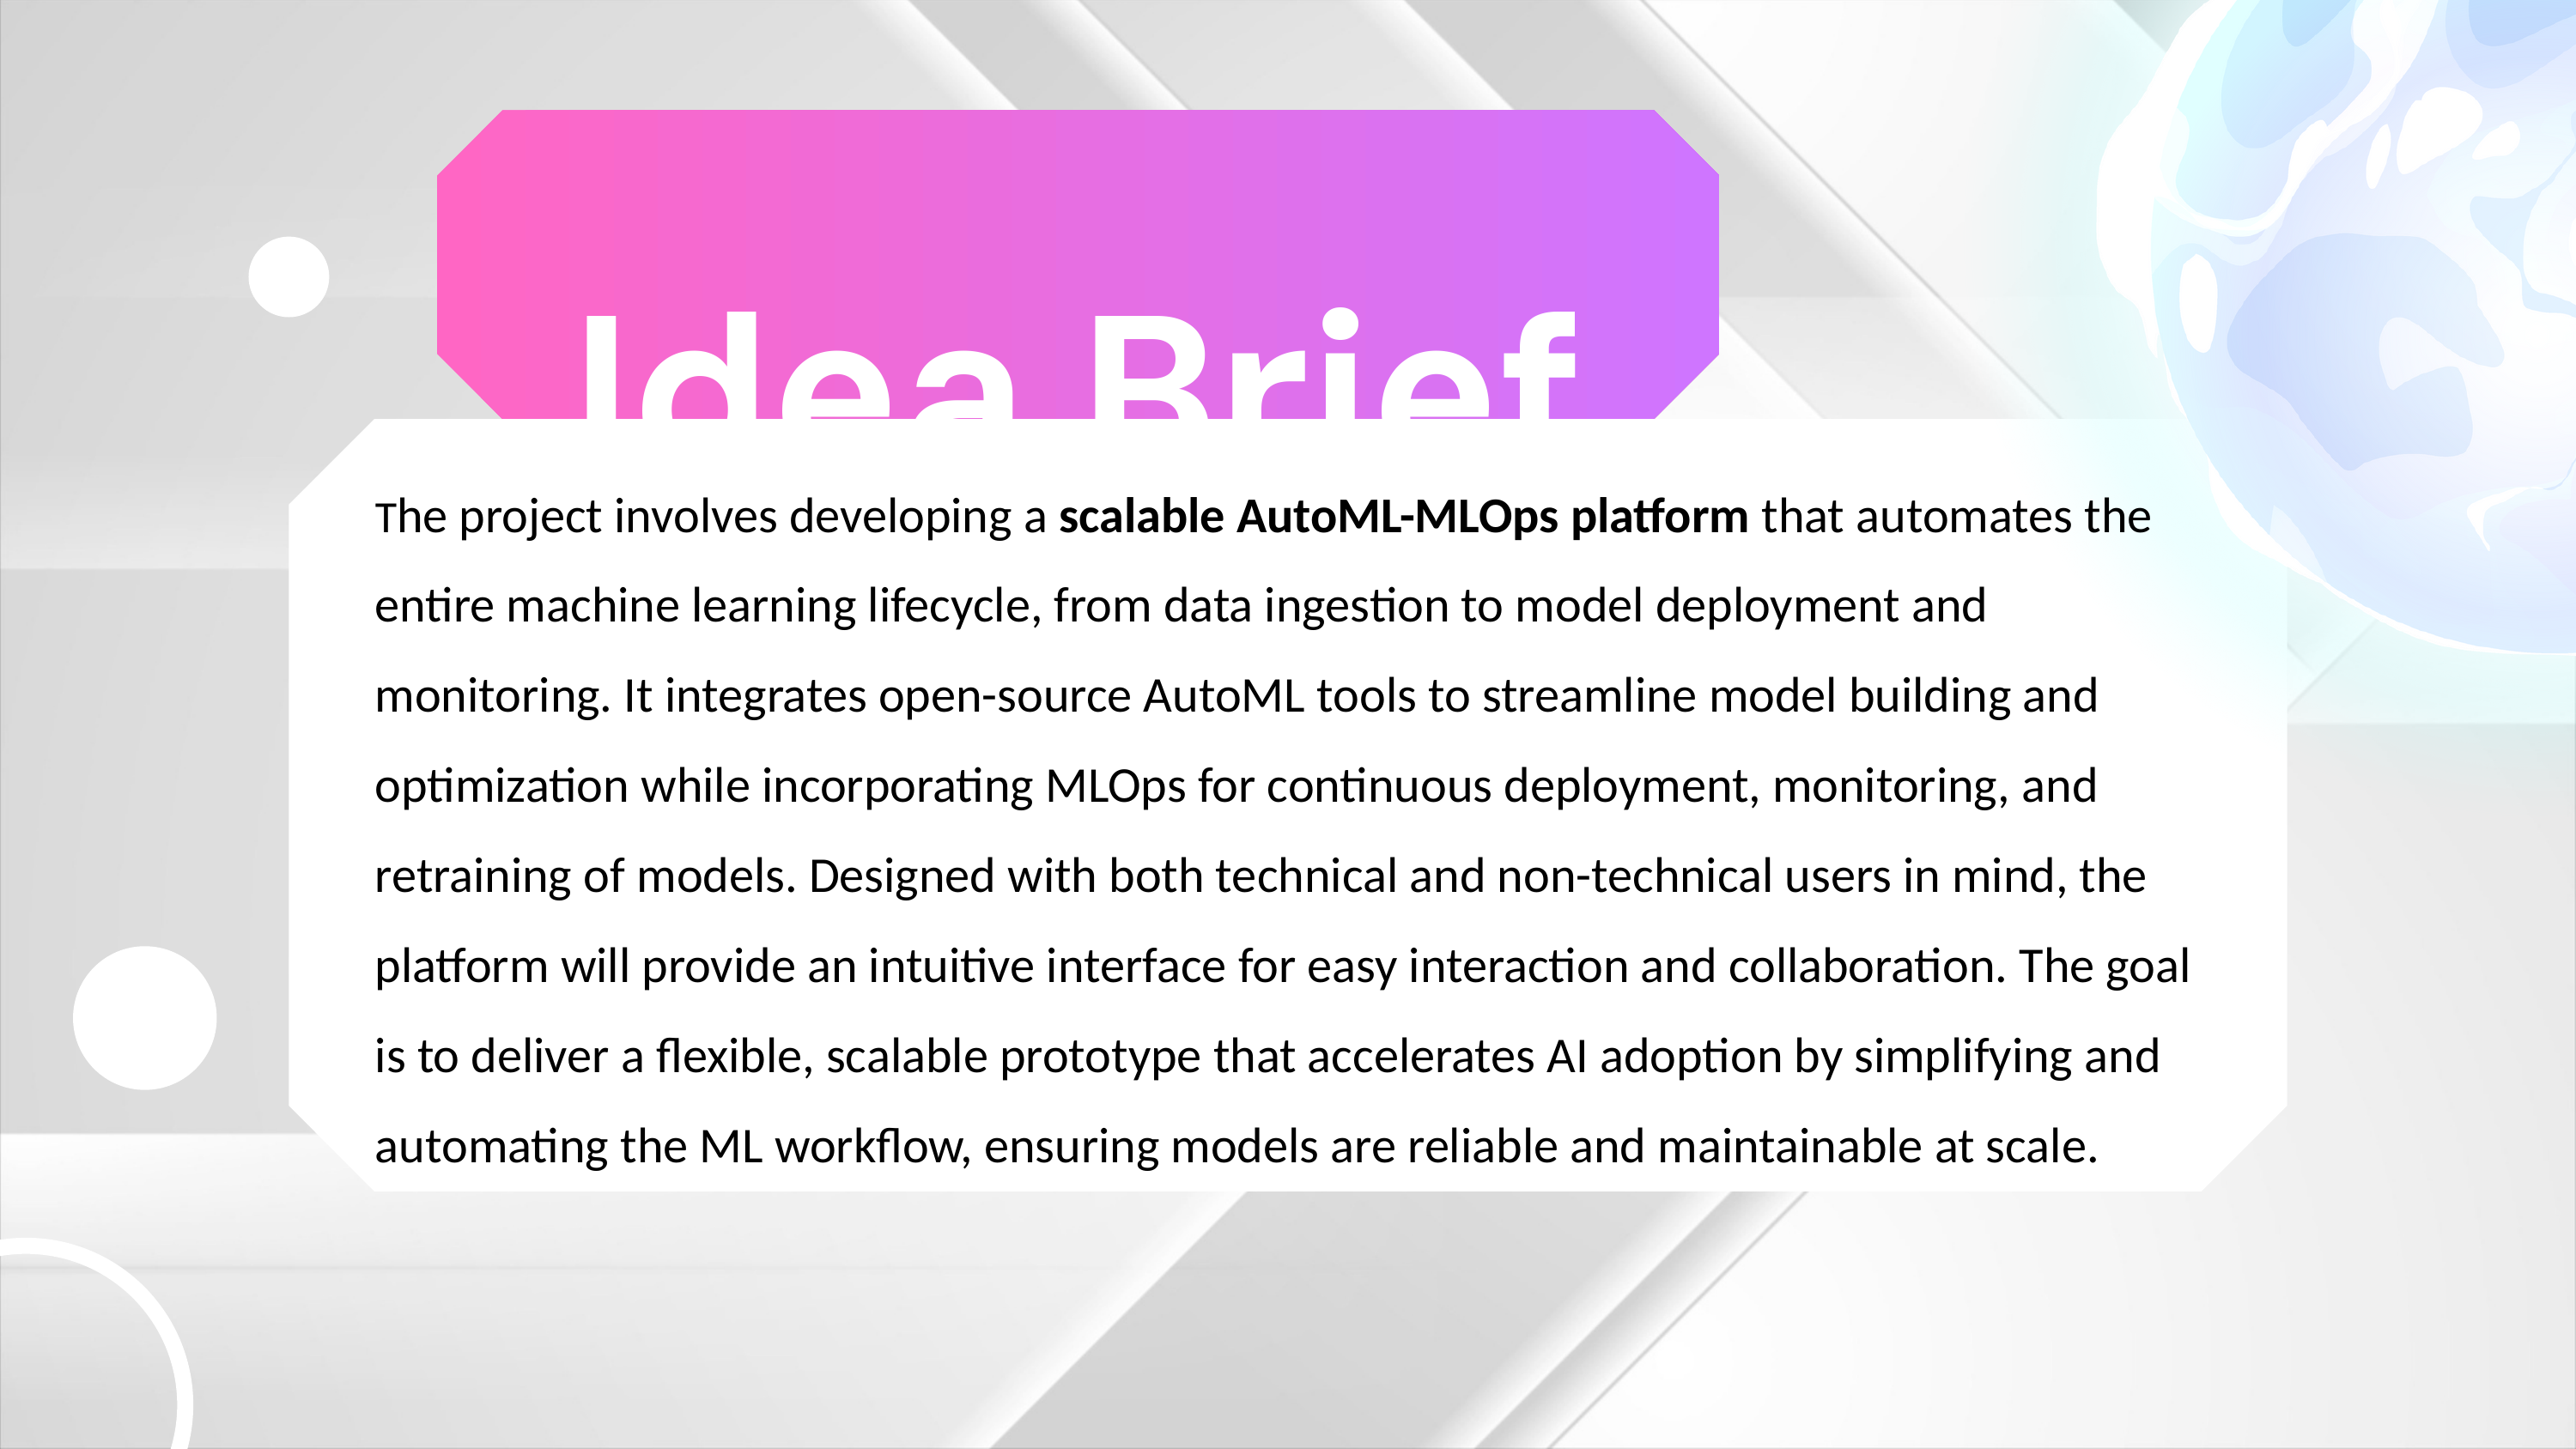

Idea Brief

The project involves developing a scalable AutoML-MLOps platform that automates the entire machine learning lifecycle, from data ingestion to model deployment and monitoring. It integrates open-source AutoML tools to streamline model building and optimization while incorporating MLOps for continuous deployment, monitoring, and retraining of models. Designed with both technical and non-technical users in mind, the platform will provide an intuitive interface for easy interaction and collaboration. The goal is to deliver a flexible, scalable prototype that accelerates AI adoption by simplifying and automating the ML workflow, ensuring models are reliable and maintainable at scale.